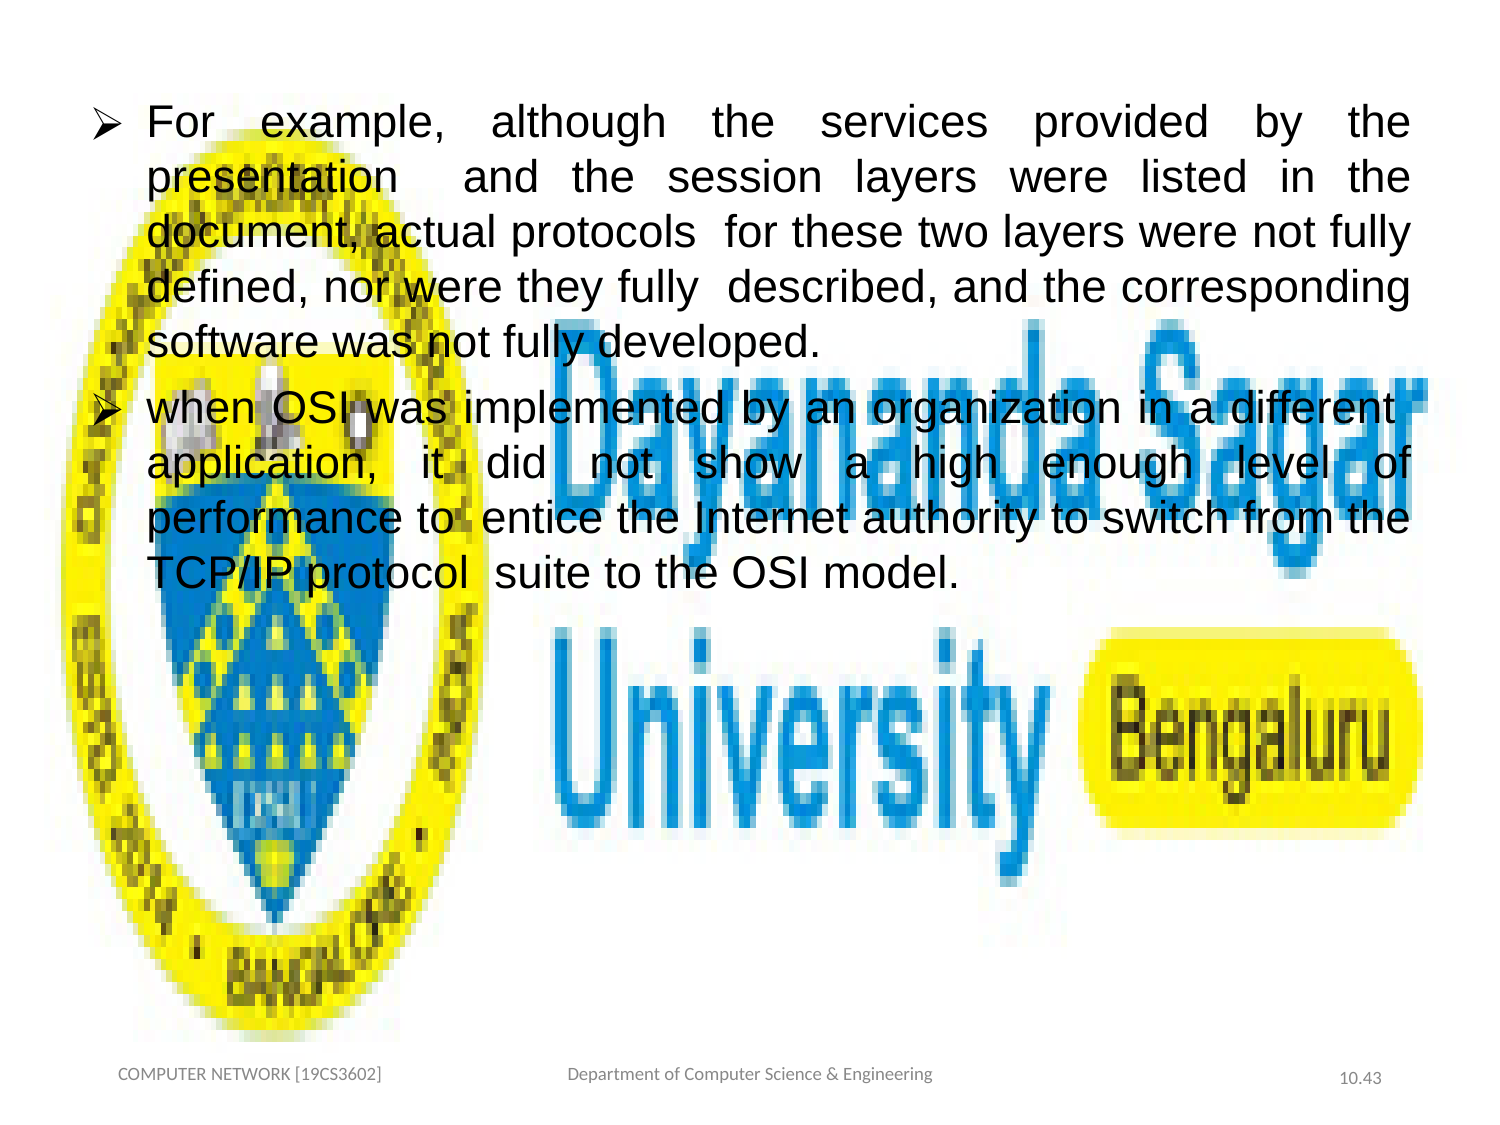

For example, although the services provided by the presentation  and the session layers were listed in the document, actual protocols  for these two layers were not fully defined, nor were they fully  described, and the corresponding software was not fully developed.
when OSI was implemented by an organization in a different  application, it did not show a high enough level of performance to  entice the Internet authority to switch from the TCP/IP protocol  suite to the OSI model.
COMPUTER NETWORK [19CS3602]
Department of Computer Science & Engineering
10.43